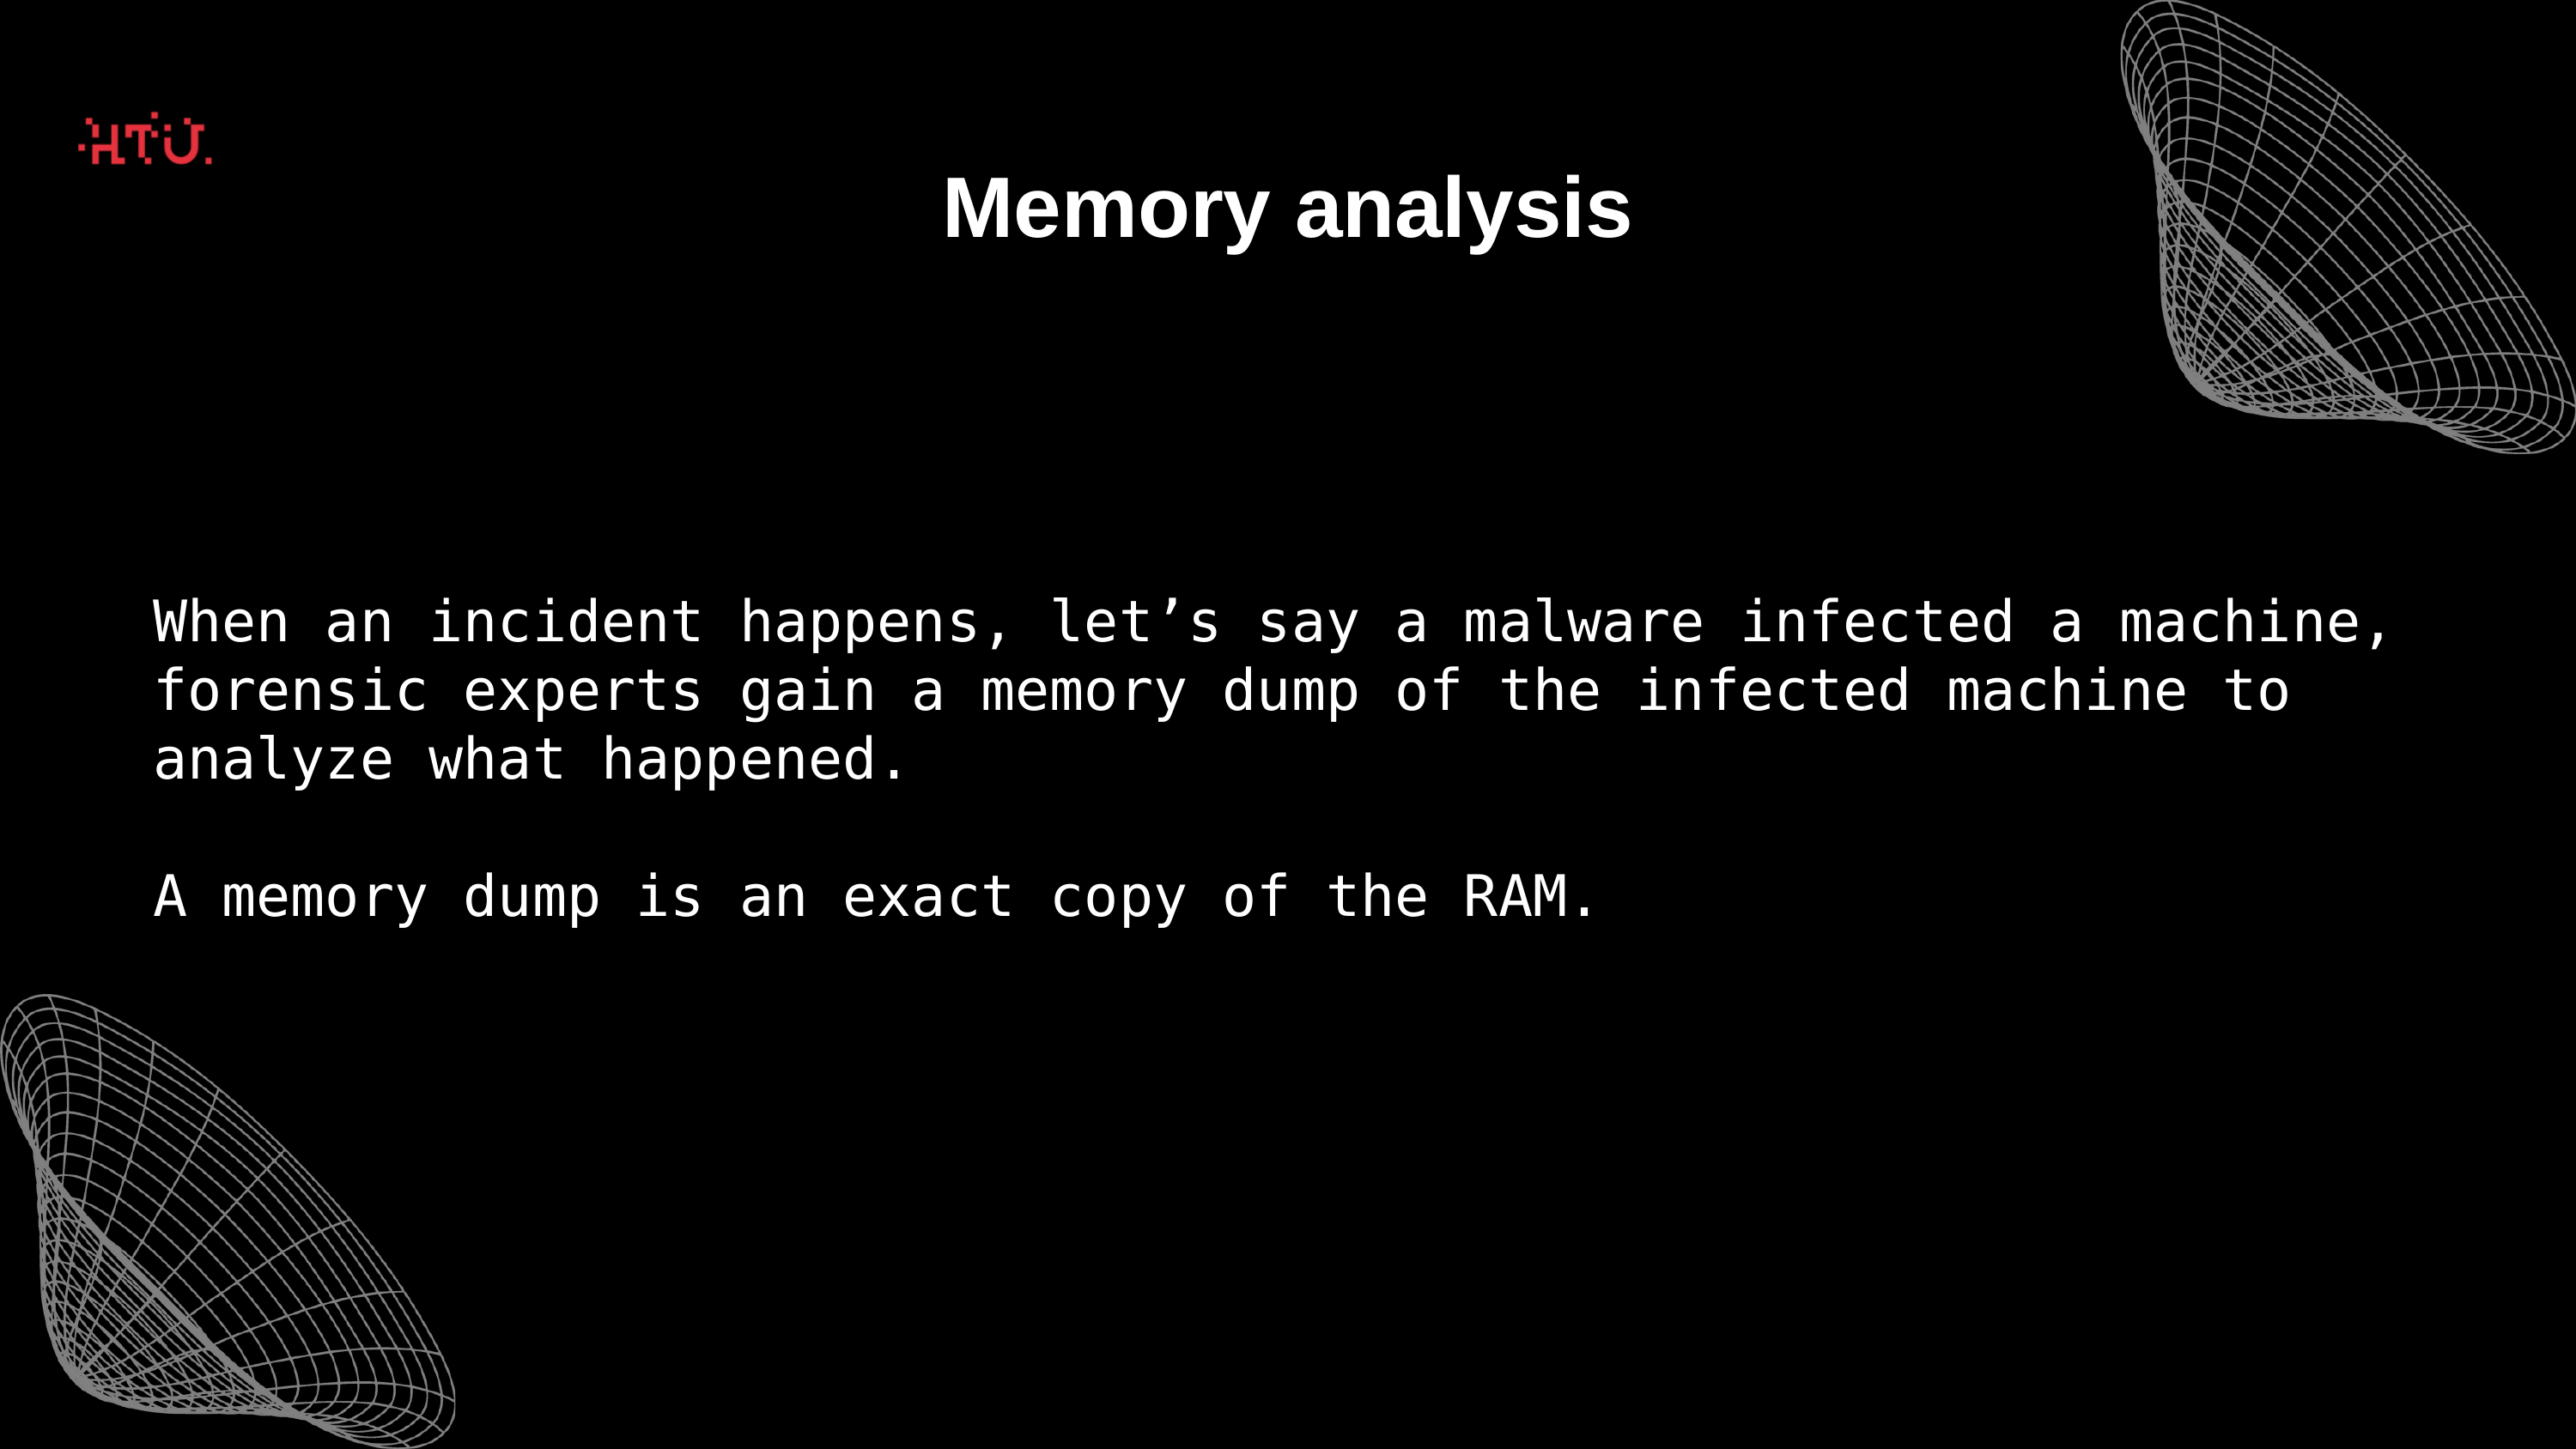

Memory analysis
When an incident happens, let’s say a malware infected a machine, forensic experts gain a memory dump of the infected machine to analyze what happened.

A memory dump is an exact copy of the RAM.